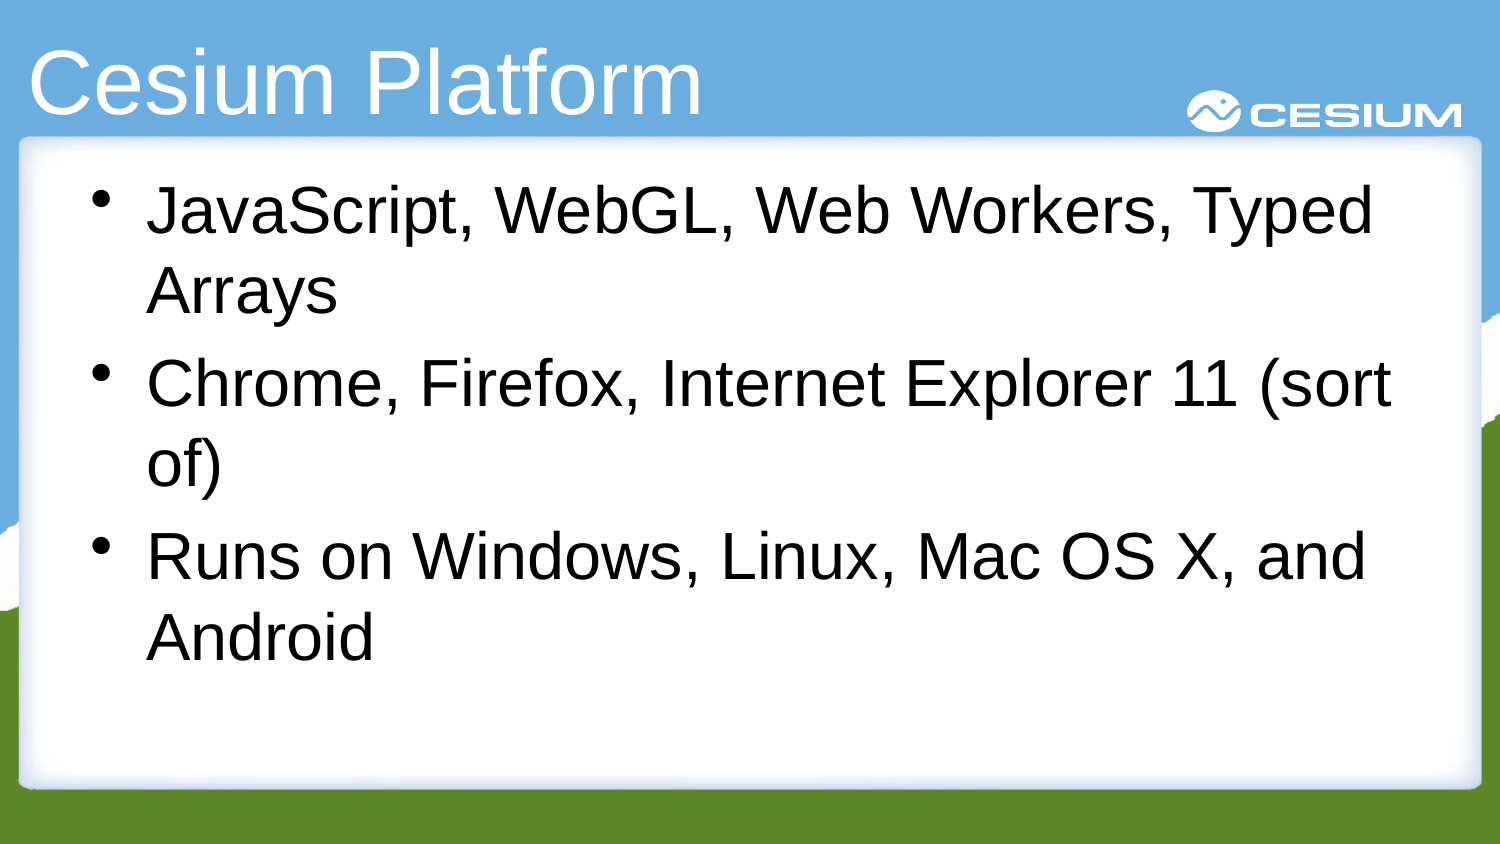

# Cesium Platform
JavaScript, WebGL, Web Workers, Typed Arrays
Chrome, Firefox, Internet Explorer 11 (sort of)
Runs on Windows, Linux, Mac OS X, and Android